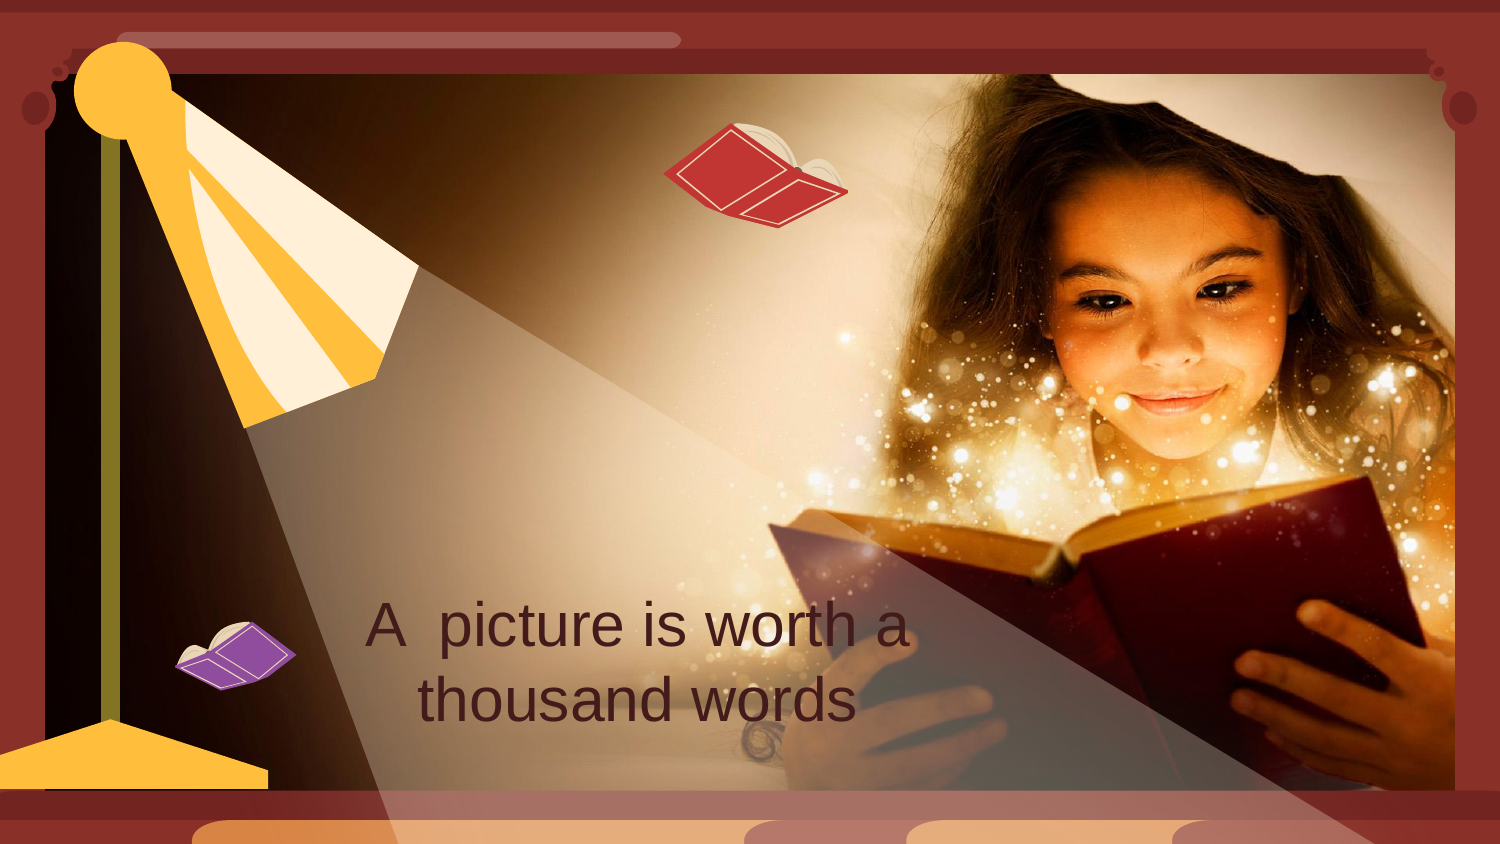

# A  picture is worth a thousand words